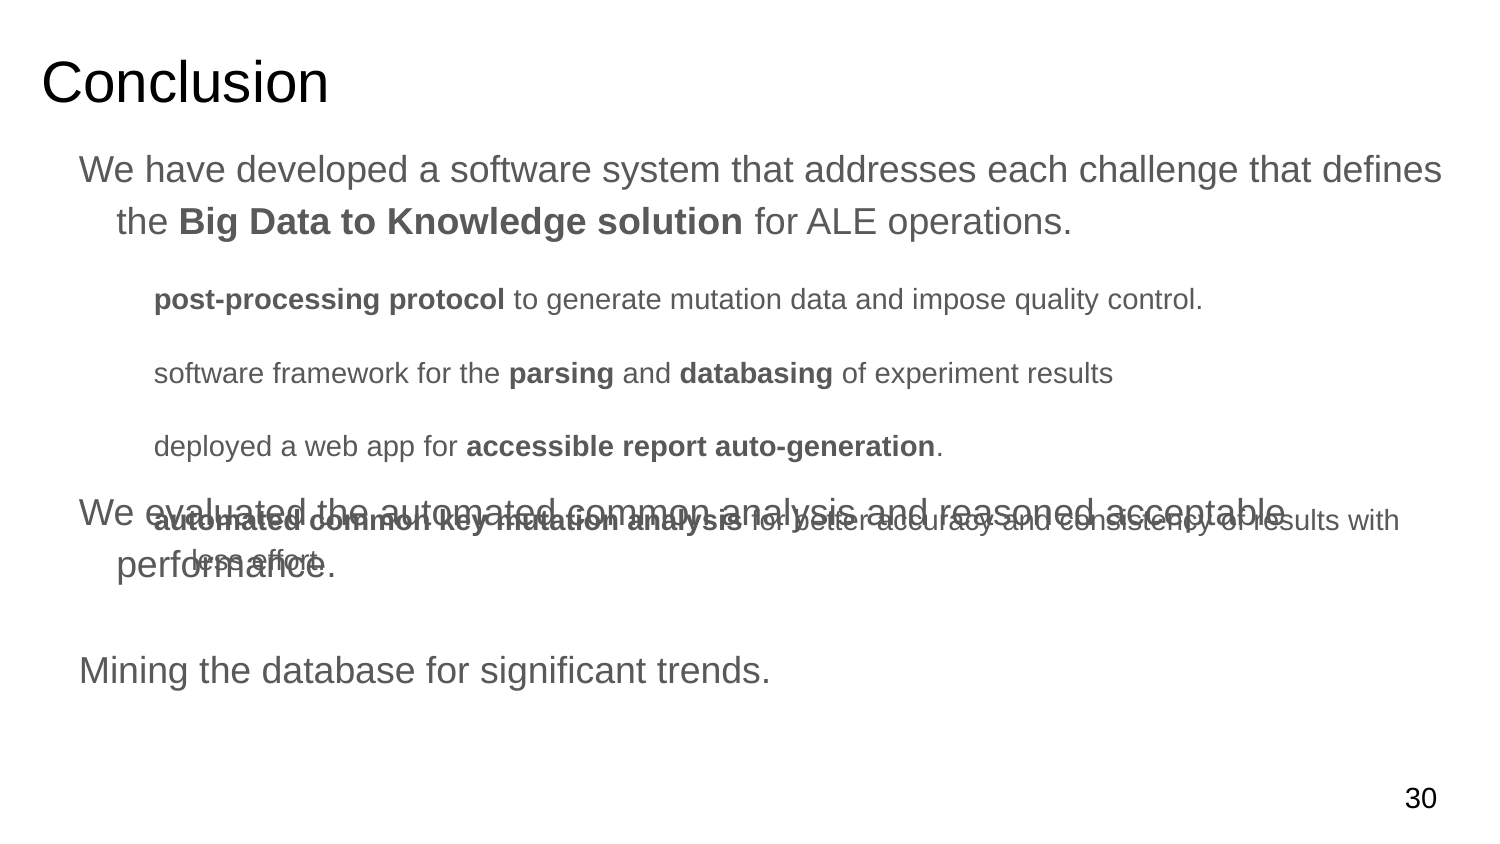

# Conclusion
We have developed a software system that addresses each challenge that defines the Big Data to Knowledge solution for ALE operations.
post-processing protocol to generate mutation data and impose quality control.
software framework for the parsing and databasing of experiment results
deployed a web app for accessible report auto-generation.
automated common key mutation analysis for better accuracy and consistency of results with less effort.

We evaluated the automated common analysis and reasoned acceptable performance.
Mining the database for significant trends.
30